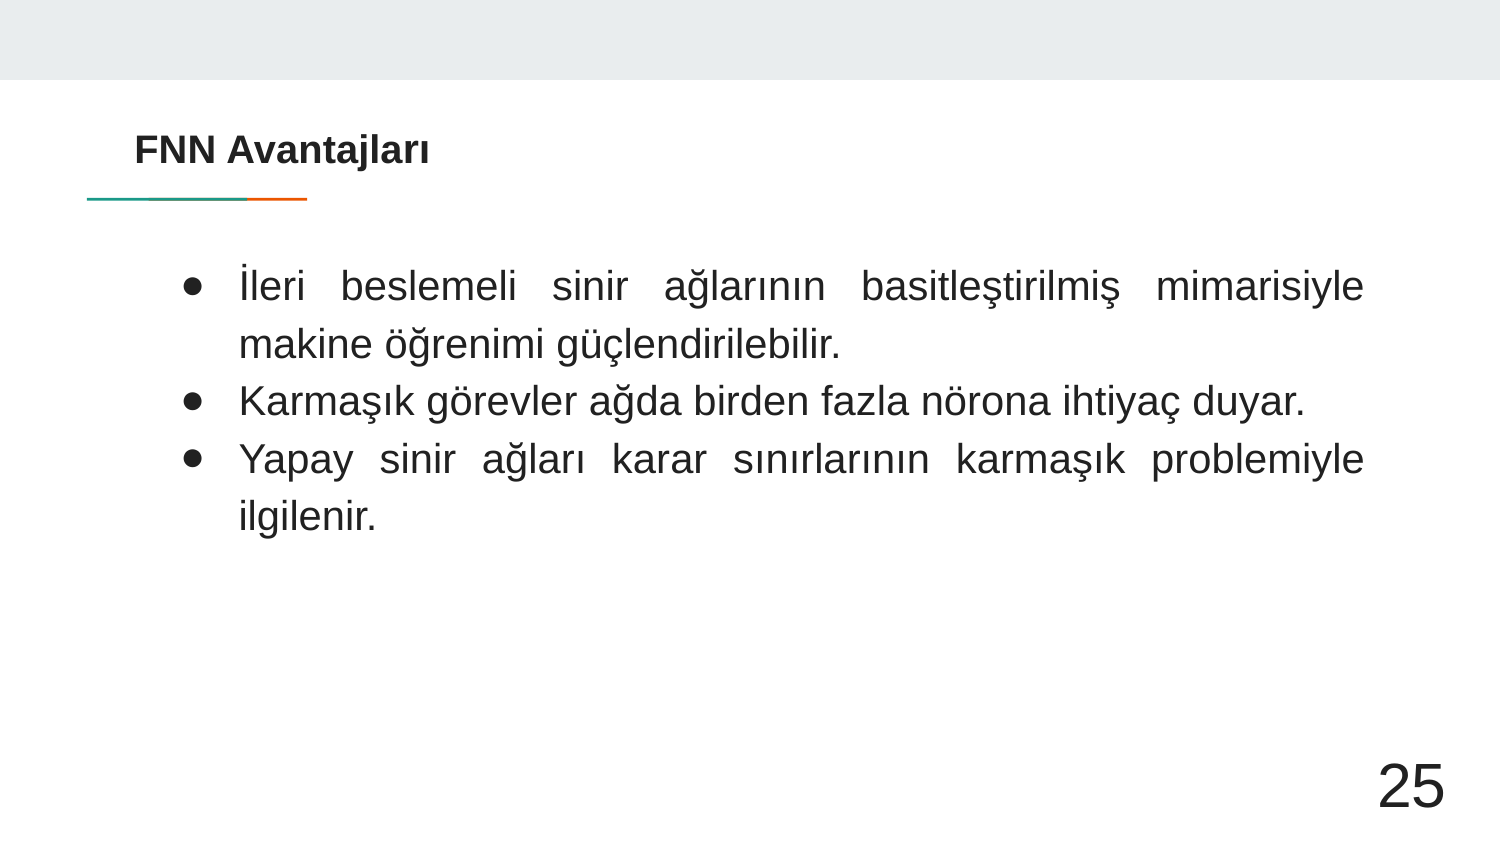

# FNN Avantajları

İleri beslemeli sinir ağlarının basitleştirilmiş mimarisiyle makine öğrenimi güçlendirilebilir.
Karmaşık görevler ağda birden fazla nörona ihtiyaç duyar.
Yapay sinir ağları karar sınırlarının karmaşık problemiyle ilgilenir.

25